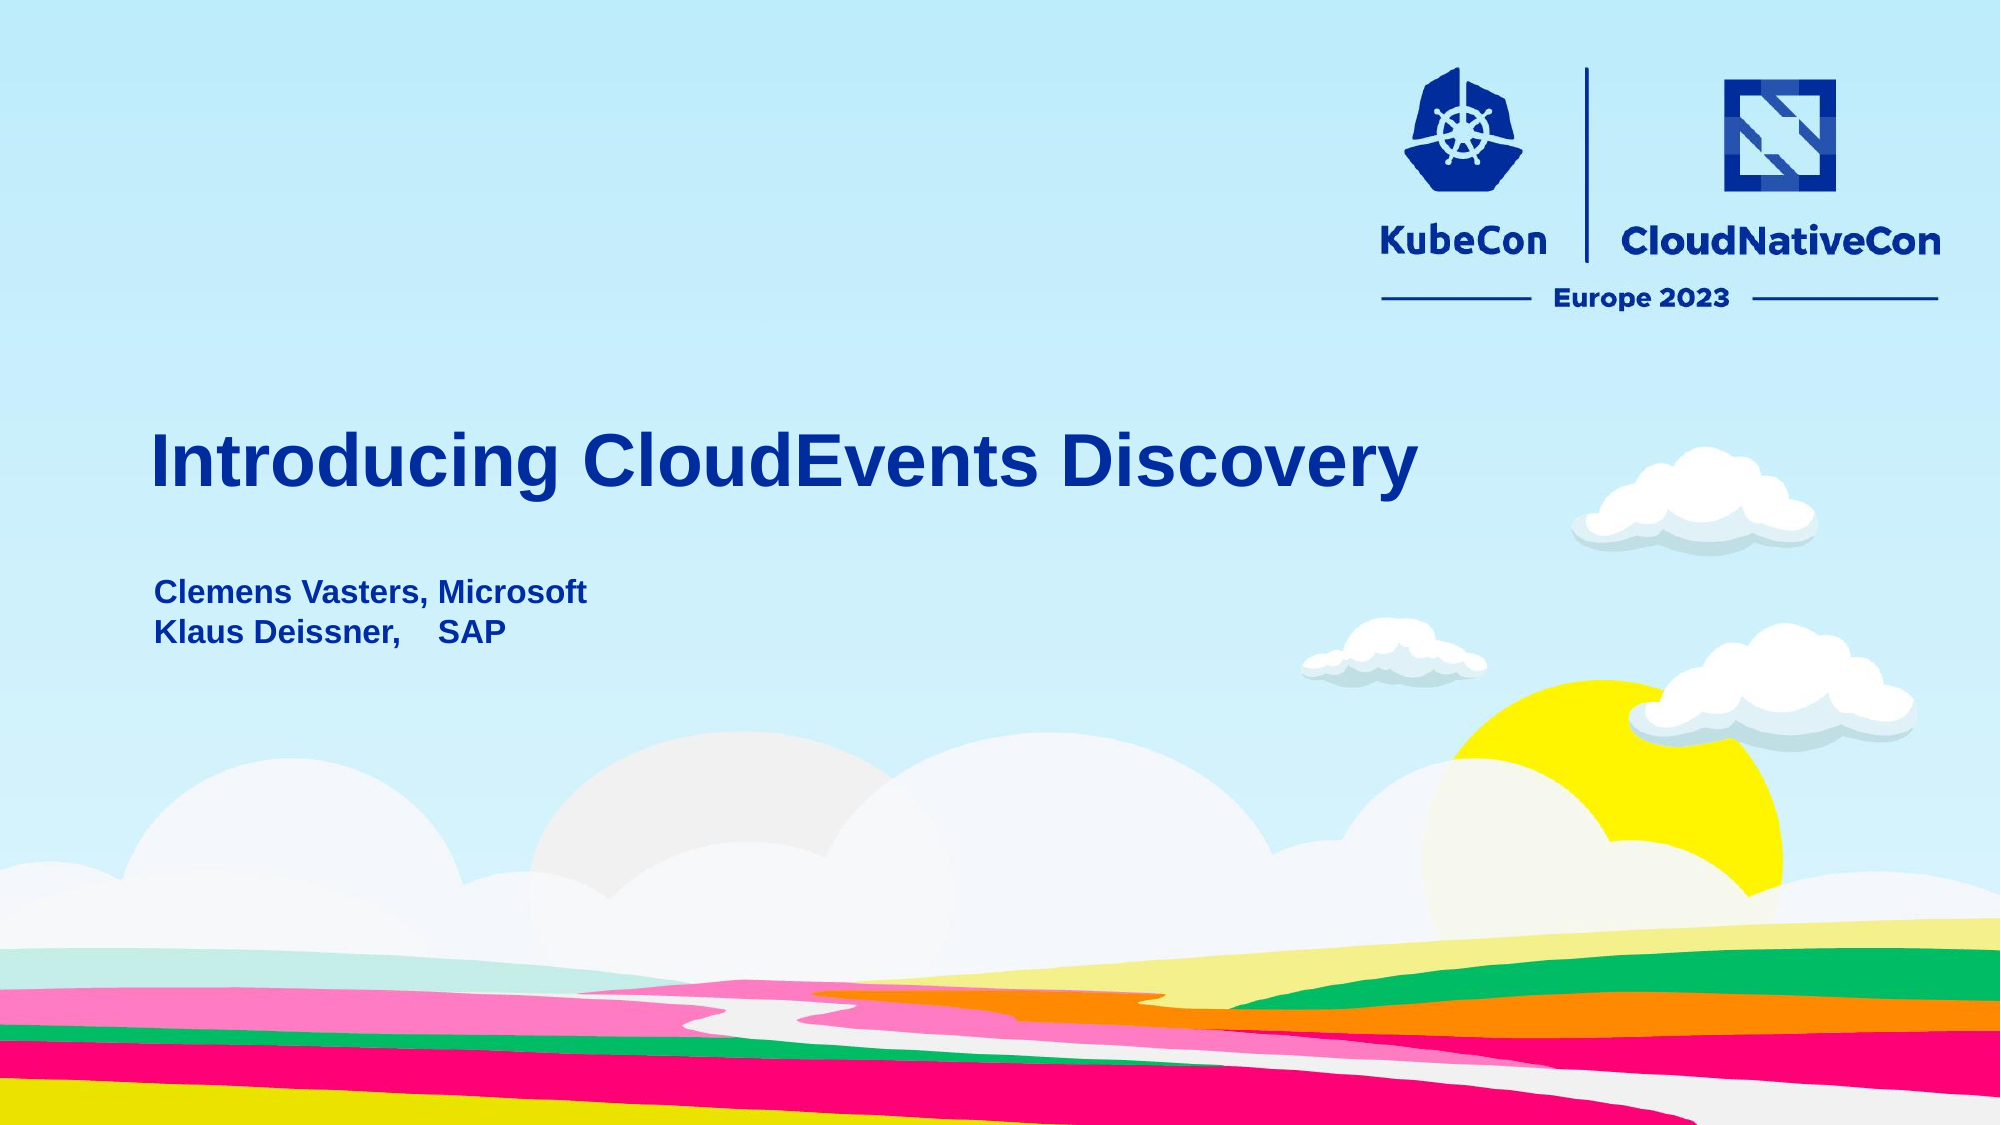

Introducing CloudEvents Discovery
Clemens Vasters, Microsoft
Klaus Deissner,    SAP